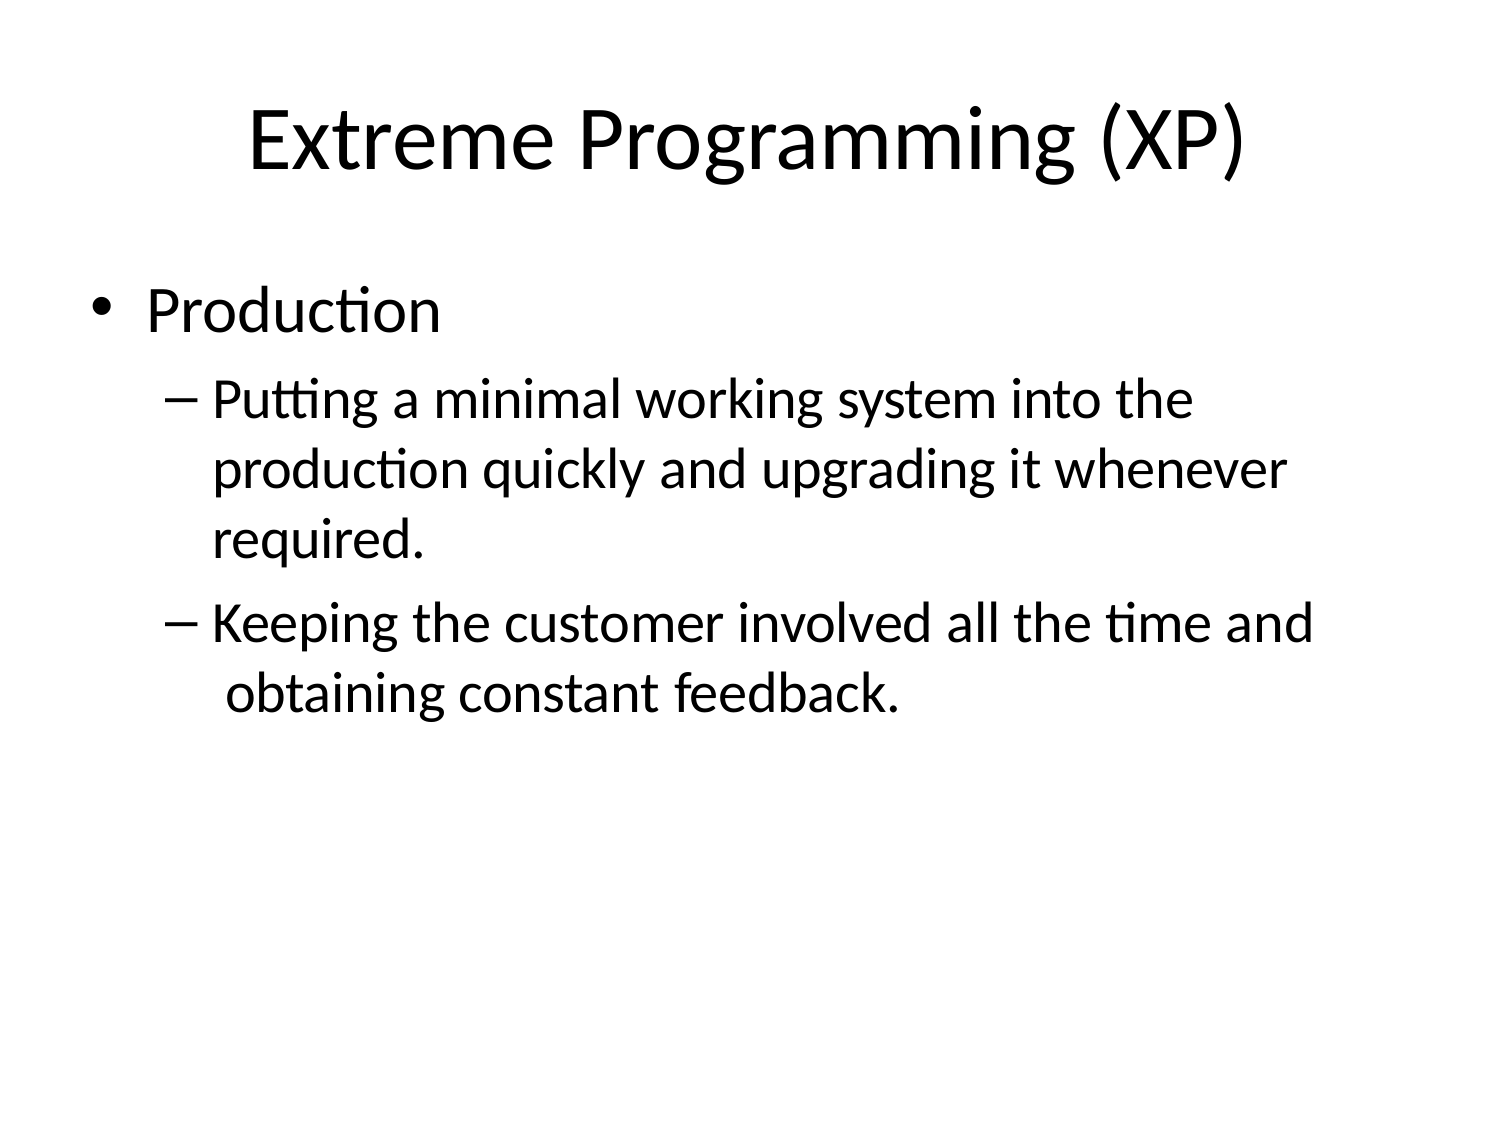

# Extreme Programming (XP)
Production
Putting a minimal working system into the  production quickly and upgrading it whenever  required.
Keeping the customer involved all the time and  obtaining constant feedback.